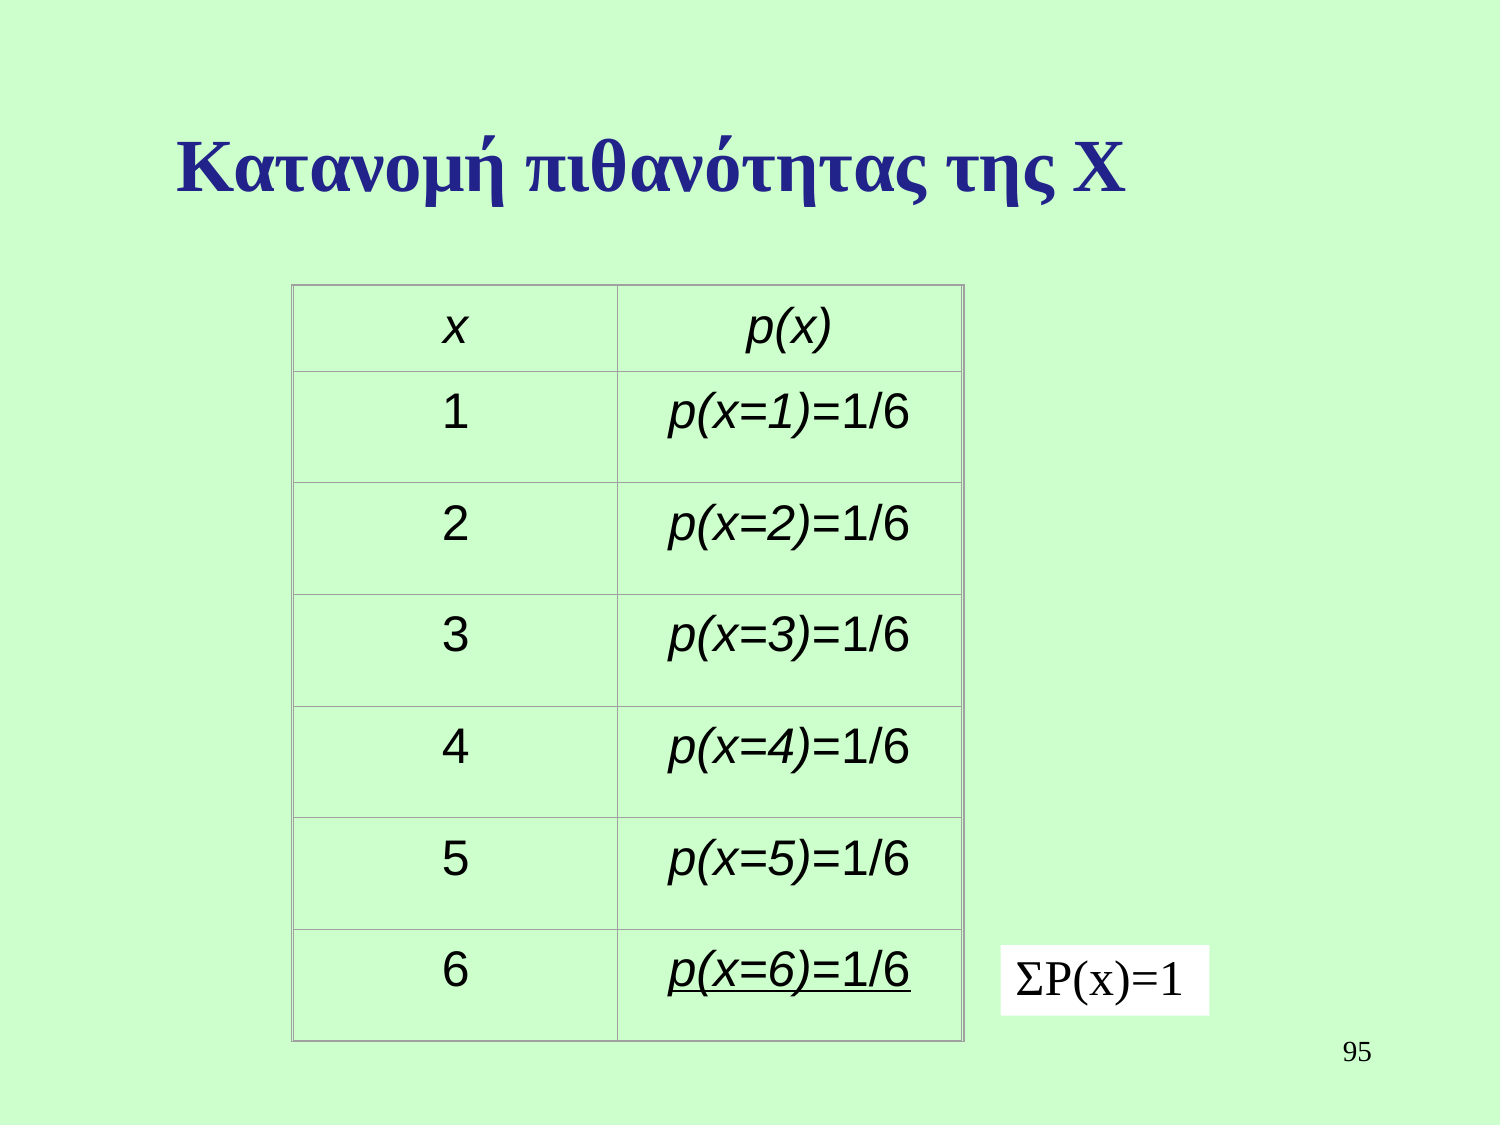

# Κατανομή πιθανότητας της Χ

x

p(x)

1

p(x=1)=1/6

2

p(x=2)=1/6

3

p(x=3)=1/6

4

p(x=4)=1/6

5

p(x=5)=1/6

6

p(x=6)=1/6

ΣP(x)=1
95